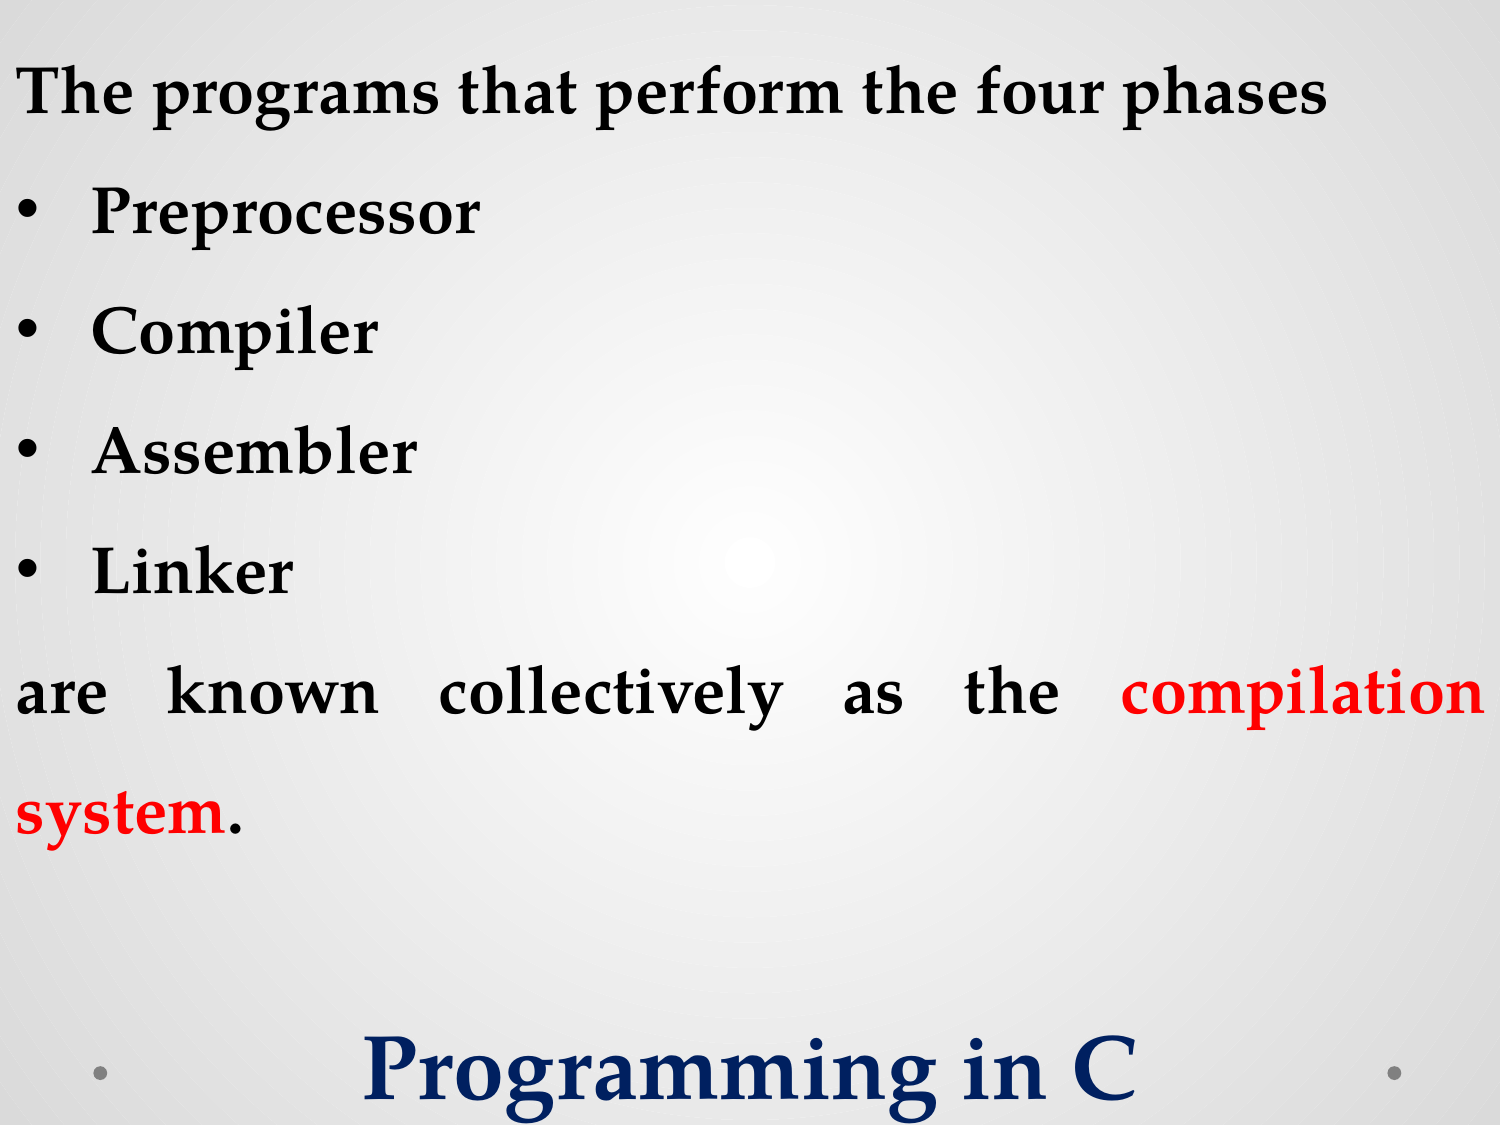

The programs that perform the four phases
Preprocessor
Compiler
Assembler
Linker
are known collectively as the compilation system.
Programming in C